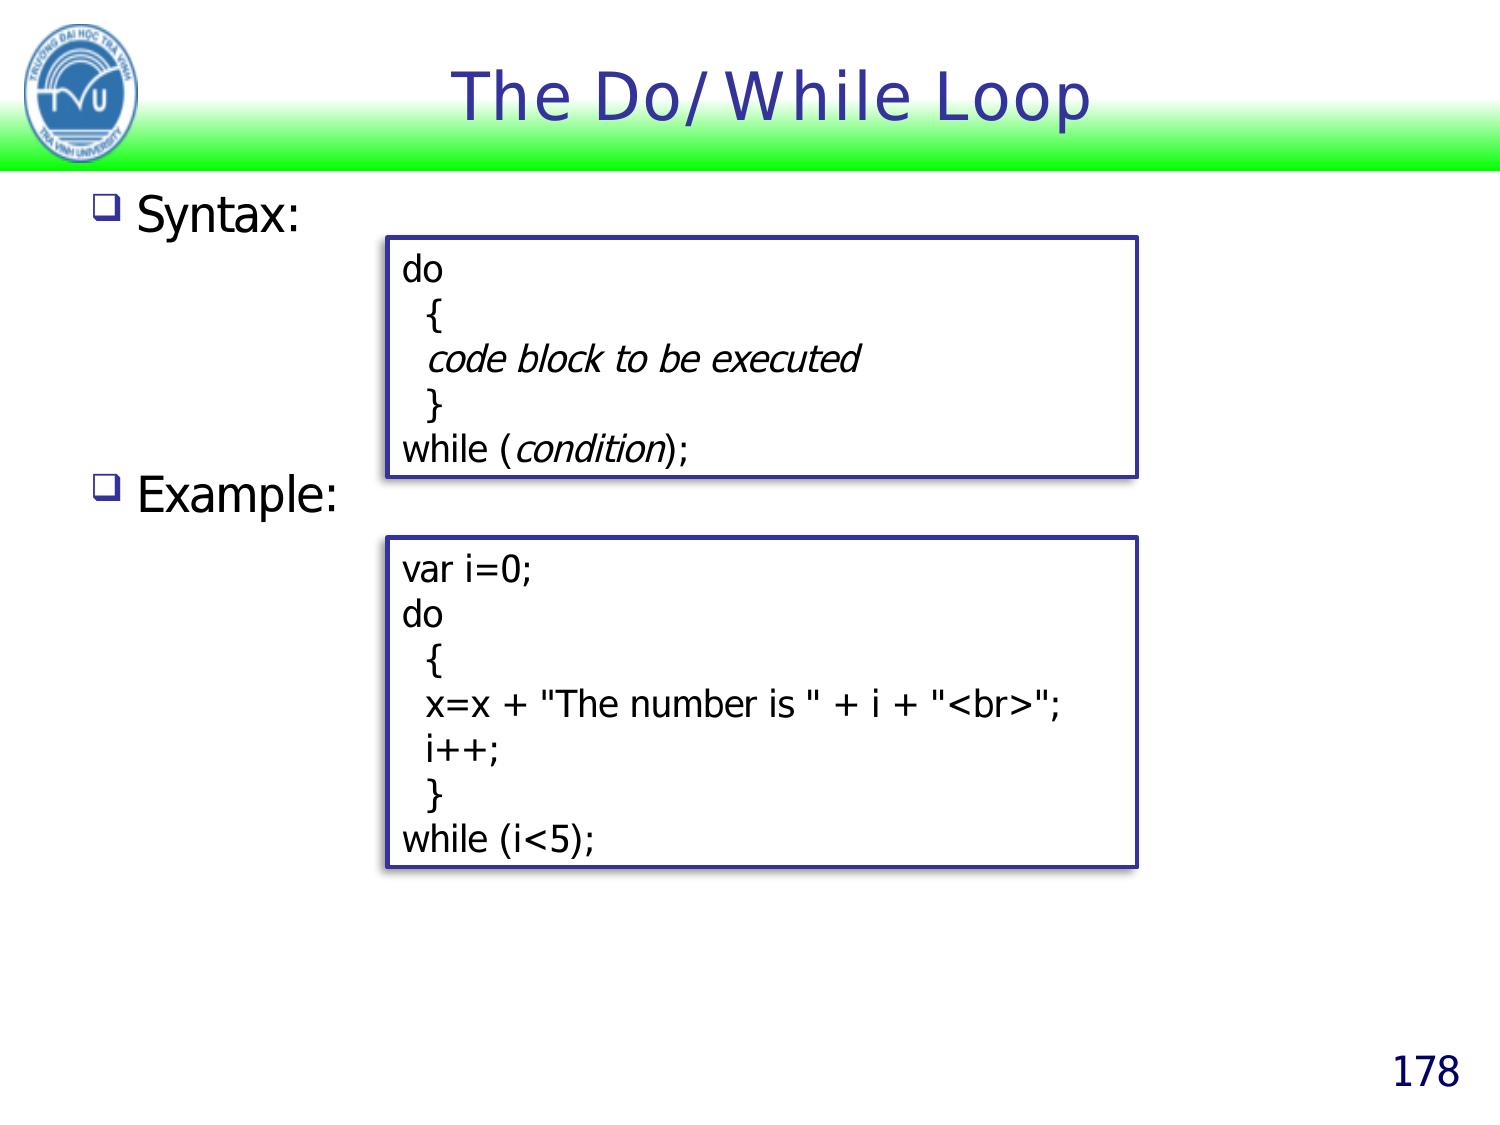

# The Do/While Loop
Syntax:

Example:

do
  {
  code block to be executed
  }
while (condition);
var i=0;
do
  {
  x=x + "The number is " + i + "<br>";
  i++;
  }
while (i<5);
178